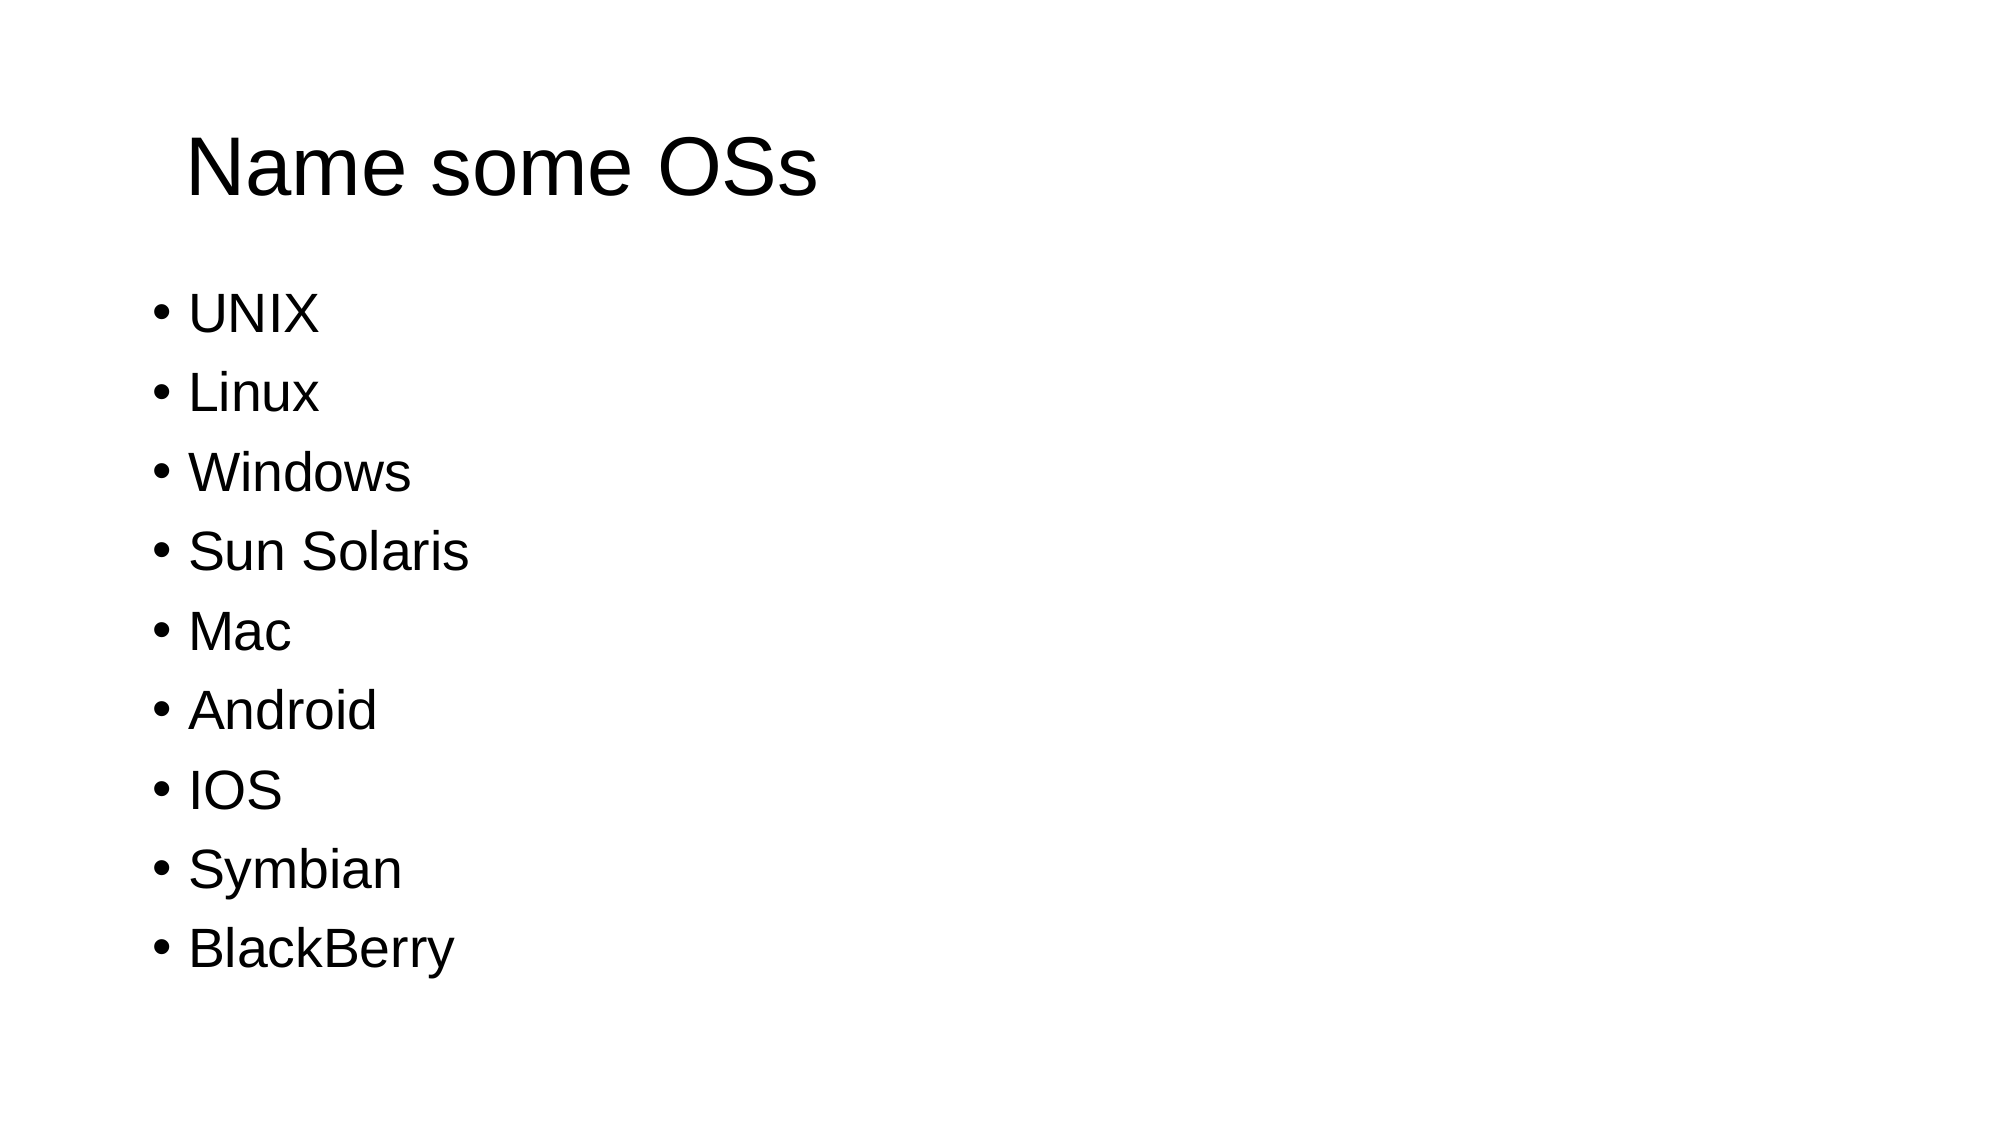

# Name some OSs
UNIX
Linux
Windows
Sun Solaris
Mac
Android
IOS
Symbian
BlackBerry